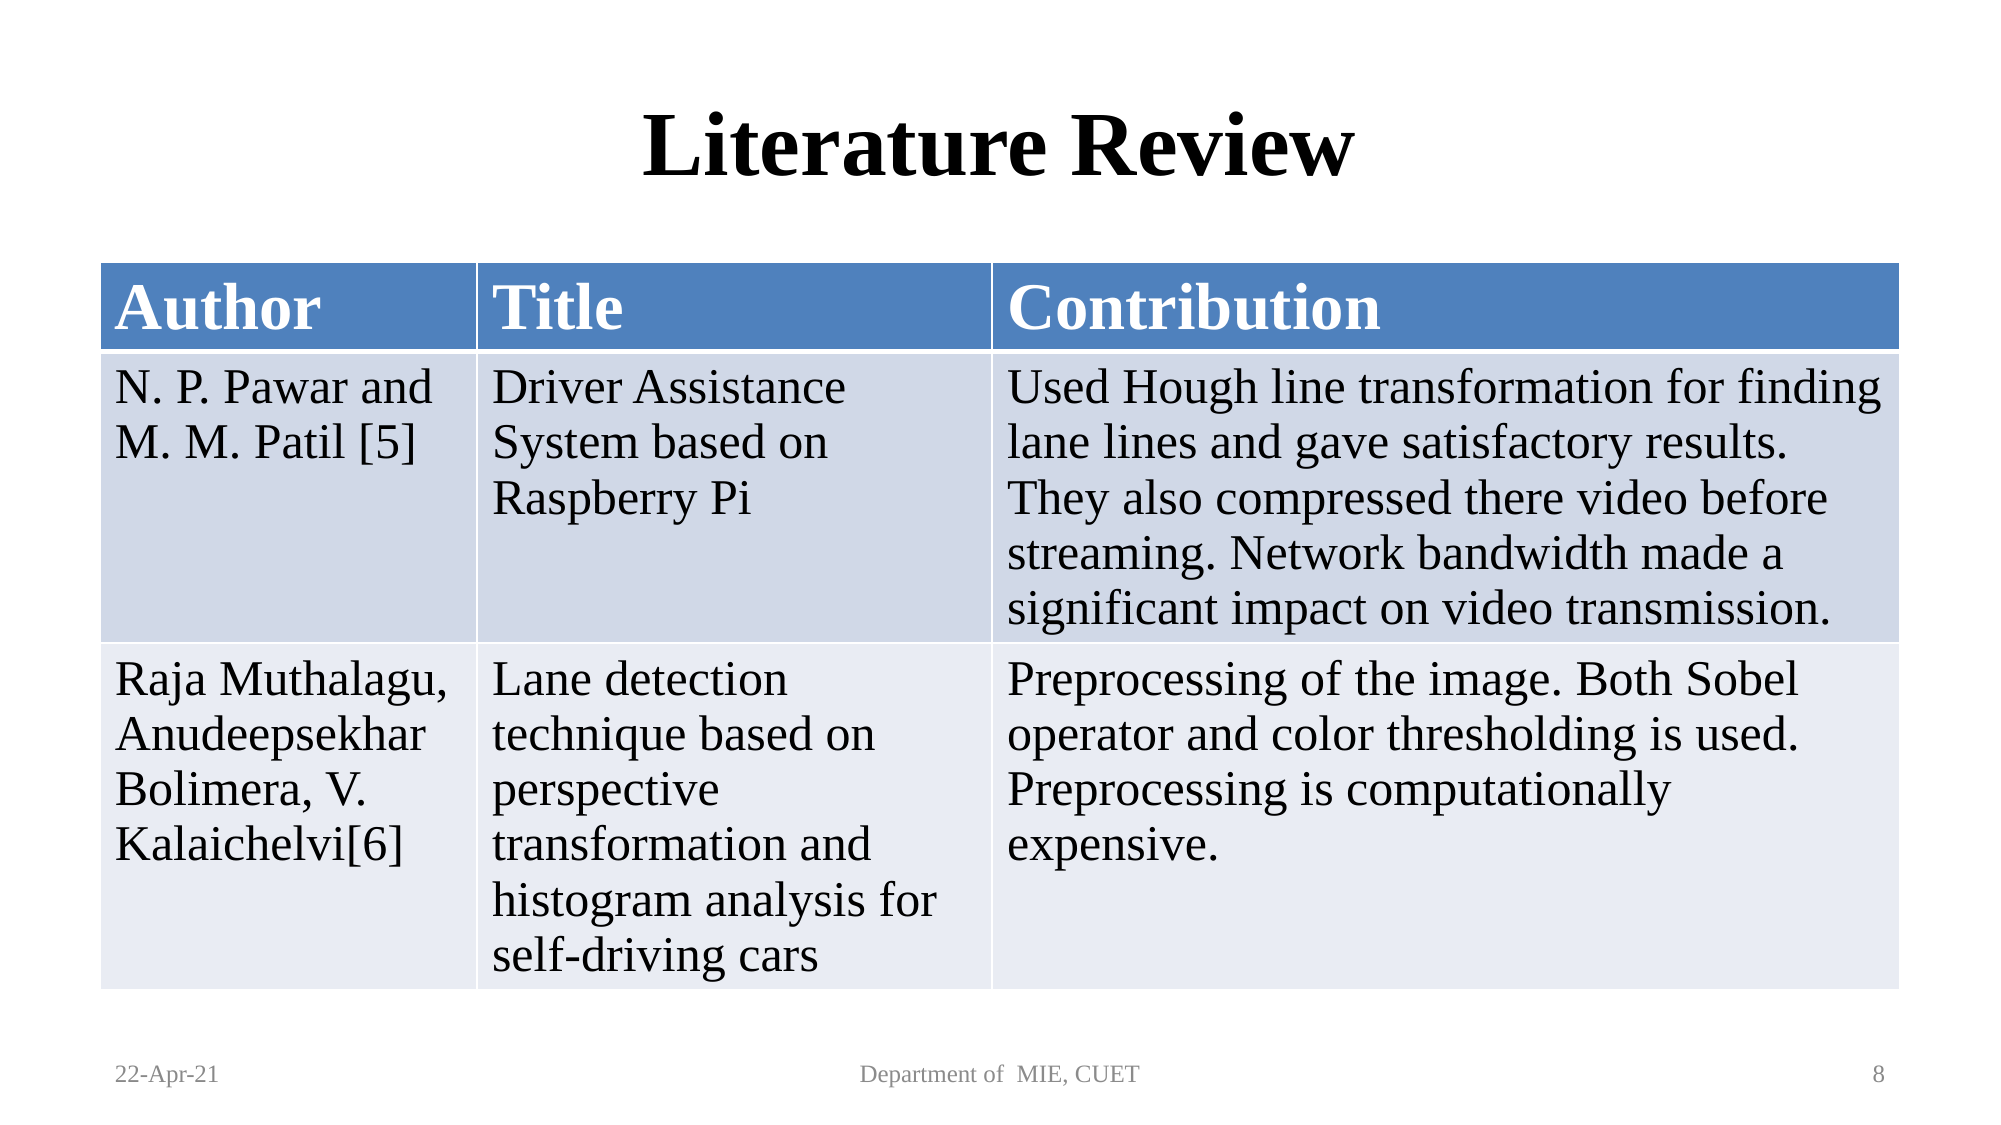

# Literature Review
| Author | Title | Contribution |
| --- | --- | --- |
| N. P. Pawar and M. M. Patil [5] | Driver Assistance System based on Raspberry Pi | Used Hough line transformation for finding lane lines and gave satisfactory results. They also compressed there video before streaming. Network bandwidth made a significant impact on video transmission. |
| Raja Muthalagu, Anudeepsekhar Bolimera, V. Kalaichelvi[6] | Lane detection technique based on perspective transformation and histogram analysis for self-driving cars | Preprocessing of the image. Both Sobel operator and color thresholding is used. Preprocessing is computationally expensive. |
22-Apr-21
Department of  MIE, CUET
8